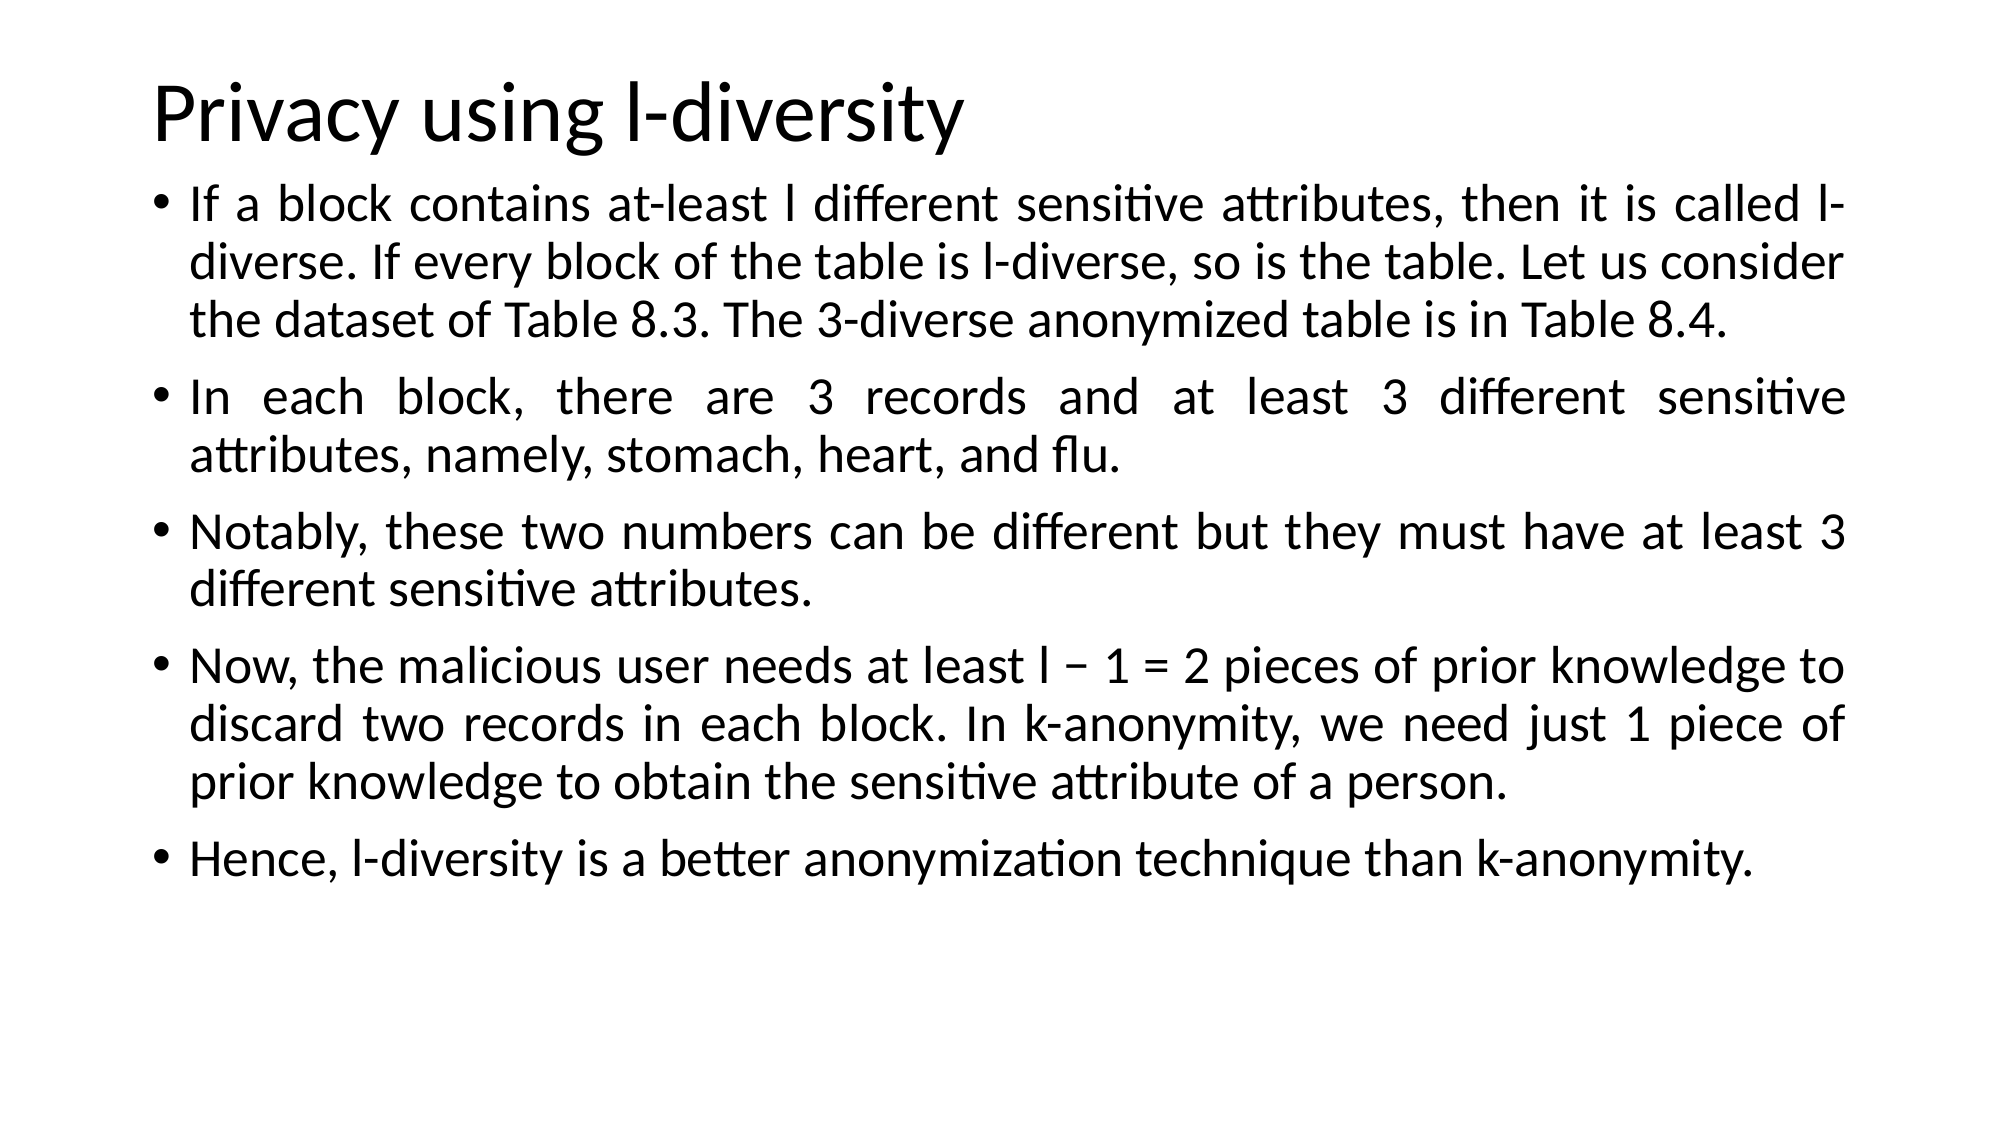

# Privacy using l-diversity
If a block contains at-least l different sensitive attributes, then it is called l-diverse. If every block of the table is l-diverse, so is the table. Let us consider the dataset of Table 8.3. The 3-diverse anonymized table is in Table 8.4.
In each block, there are 3 records and at least 3 different sensitive attributes, namely, stomach, heart, and flu.
Notably, these two numbers can be different but they must have at least 3 different sensitive attributes.
Now, the malicious user needs at least l − 1 = 2 pieces of prior knowledge to discard two records in each block. In k-anonymity, we need just 1 piece of prior knowledge to obtain the sensitive attribute of a person.
Hence, l-diversity is a better anonymization technique than k-anonymity.